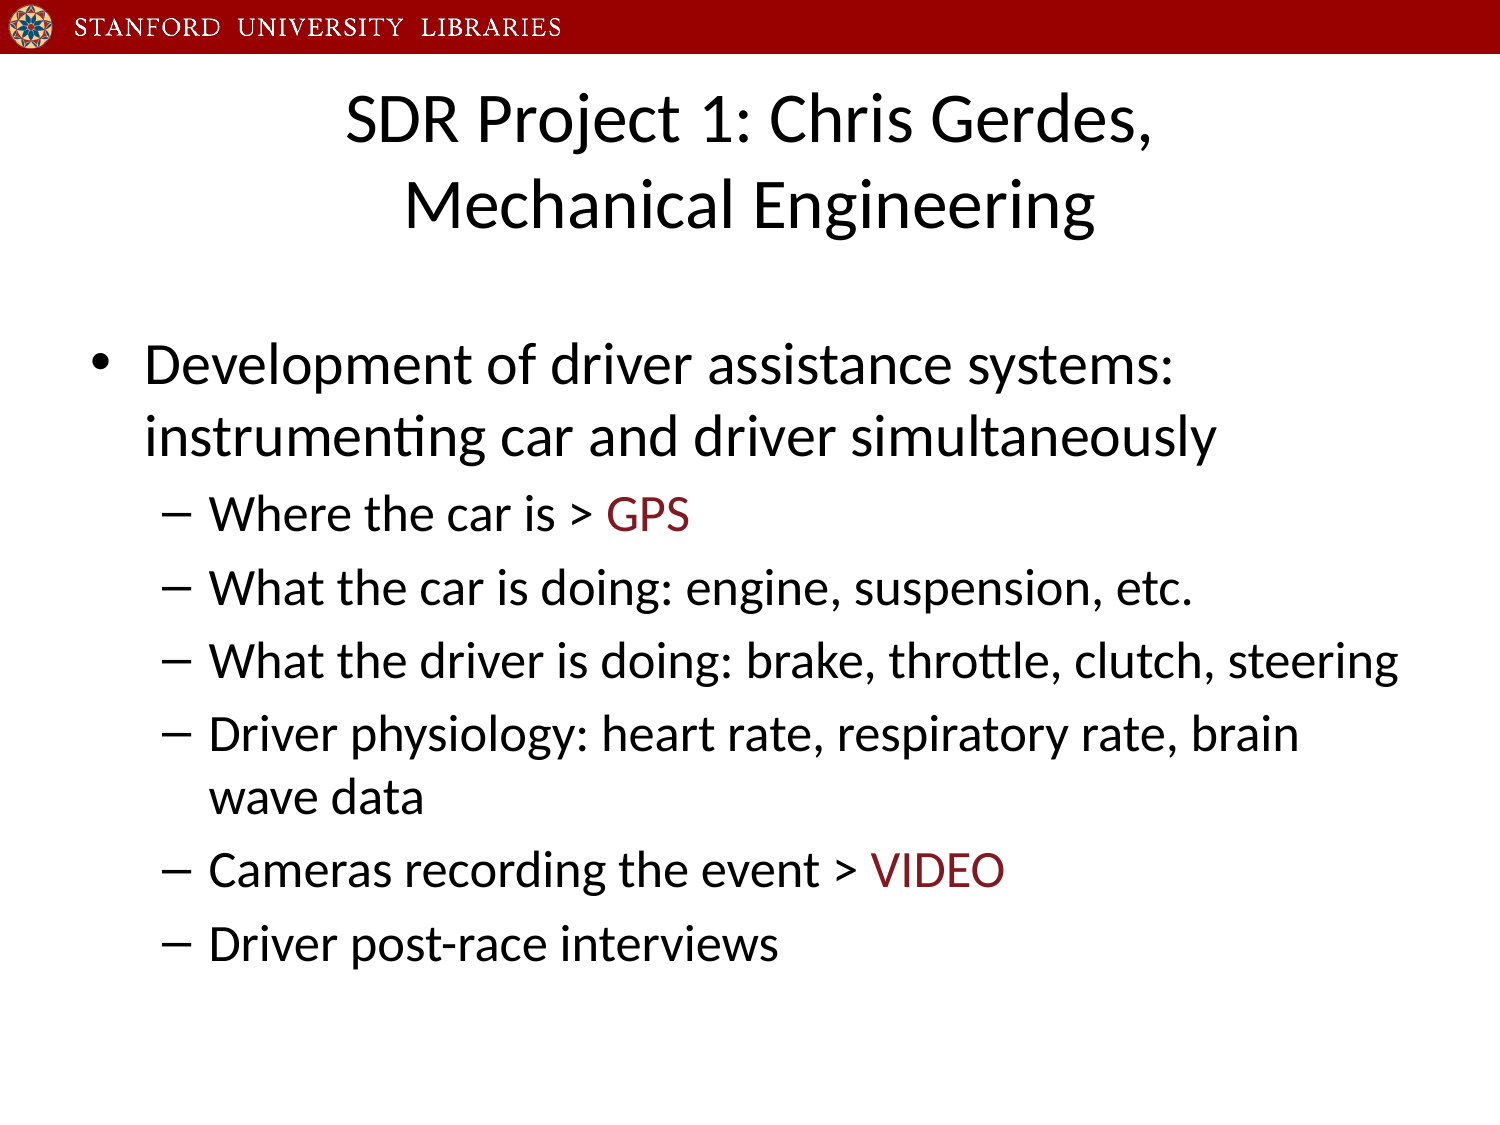

# SDR Project 1: Chris Gerdes, Mechanical Engineering
Development of driver assistance systems: instrumenting car and driver simultaneously
Where the car is > GPS
What the car is doing: engine, suspension, etc.
What the driver is doing: brake, throttle, clutch, steering
Driver physiology: heart rate, respiratory rate, brain wave data
Cameras recording the event > VIDEO
Driver post-race interviews